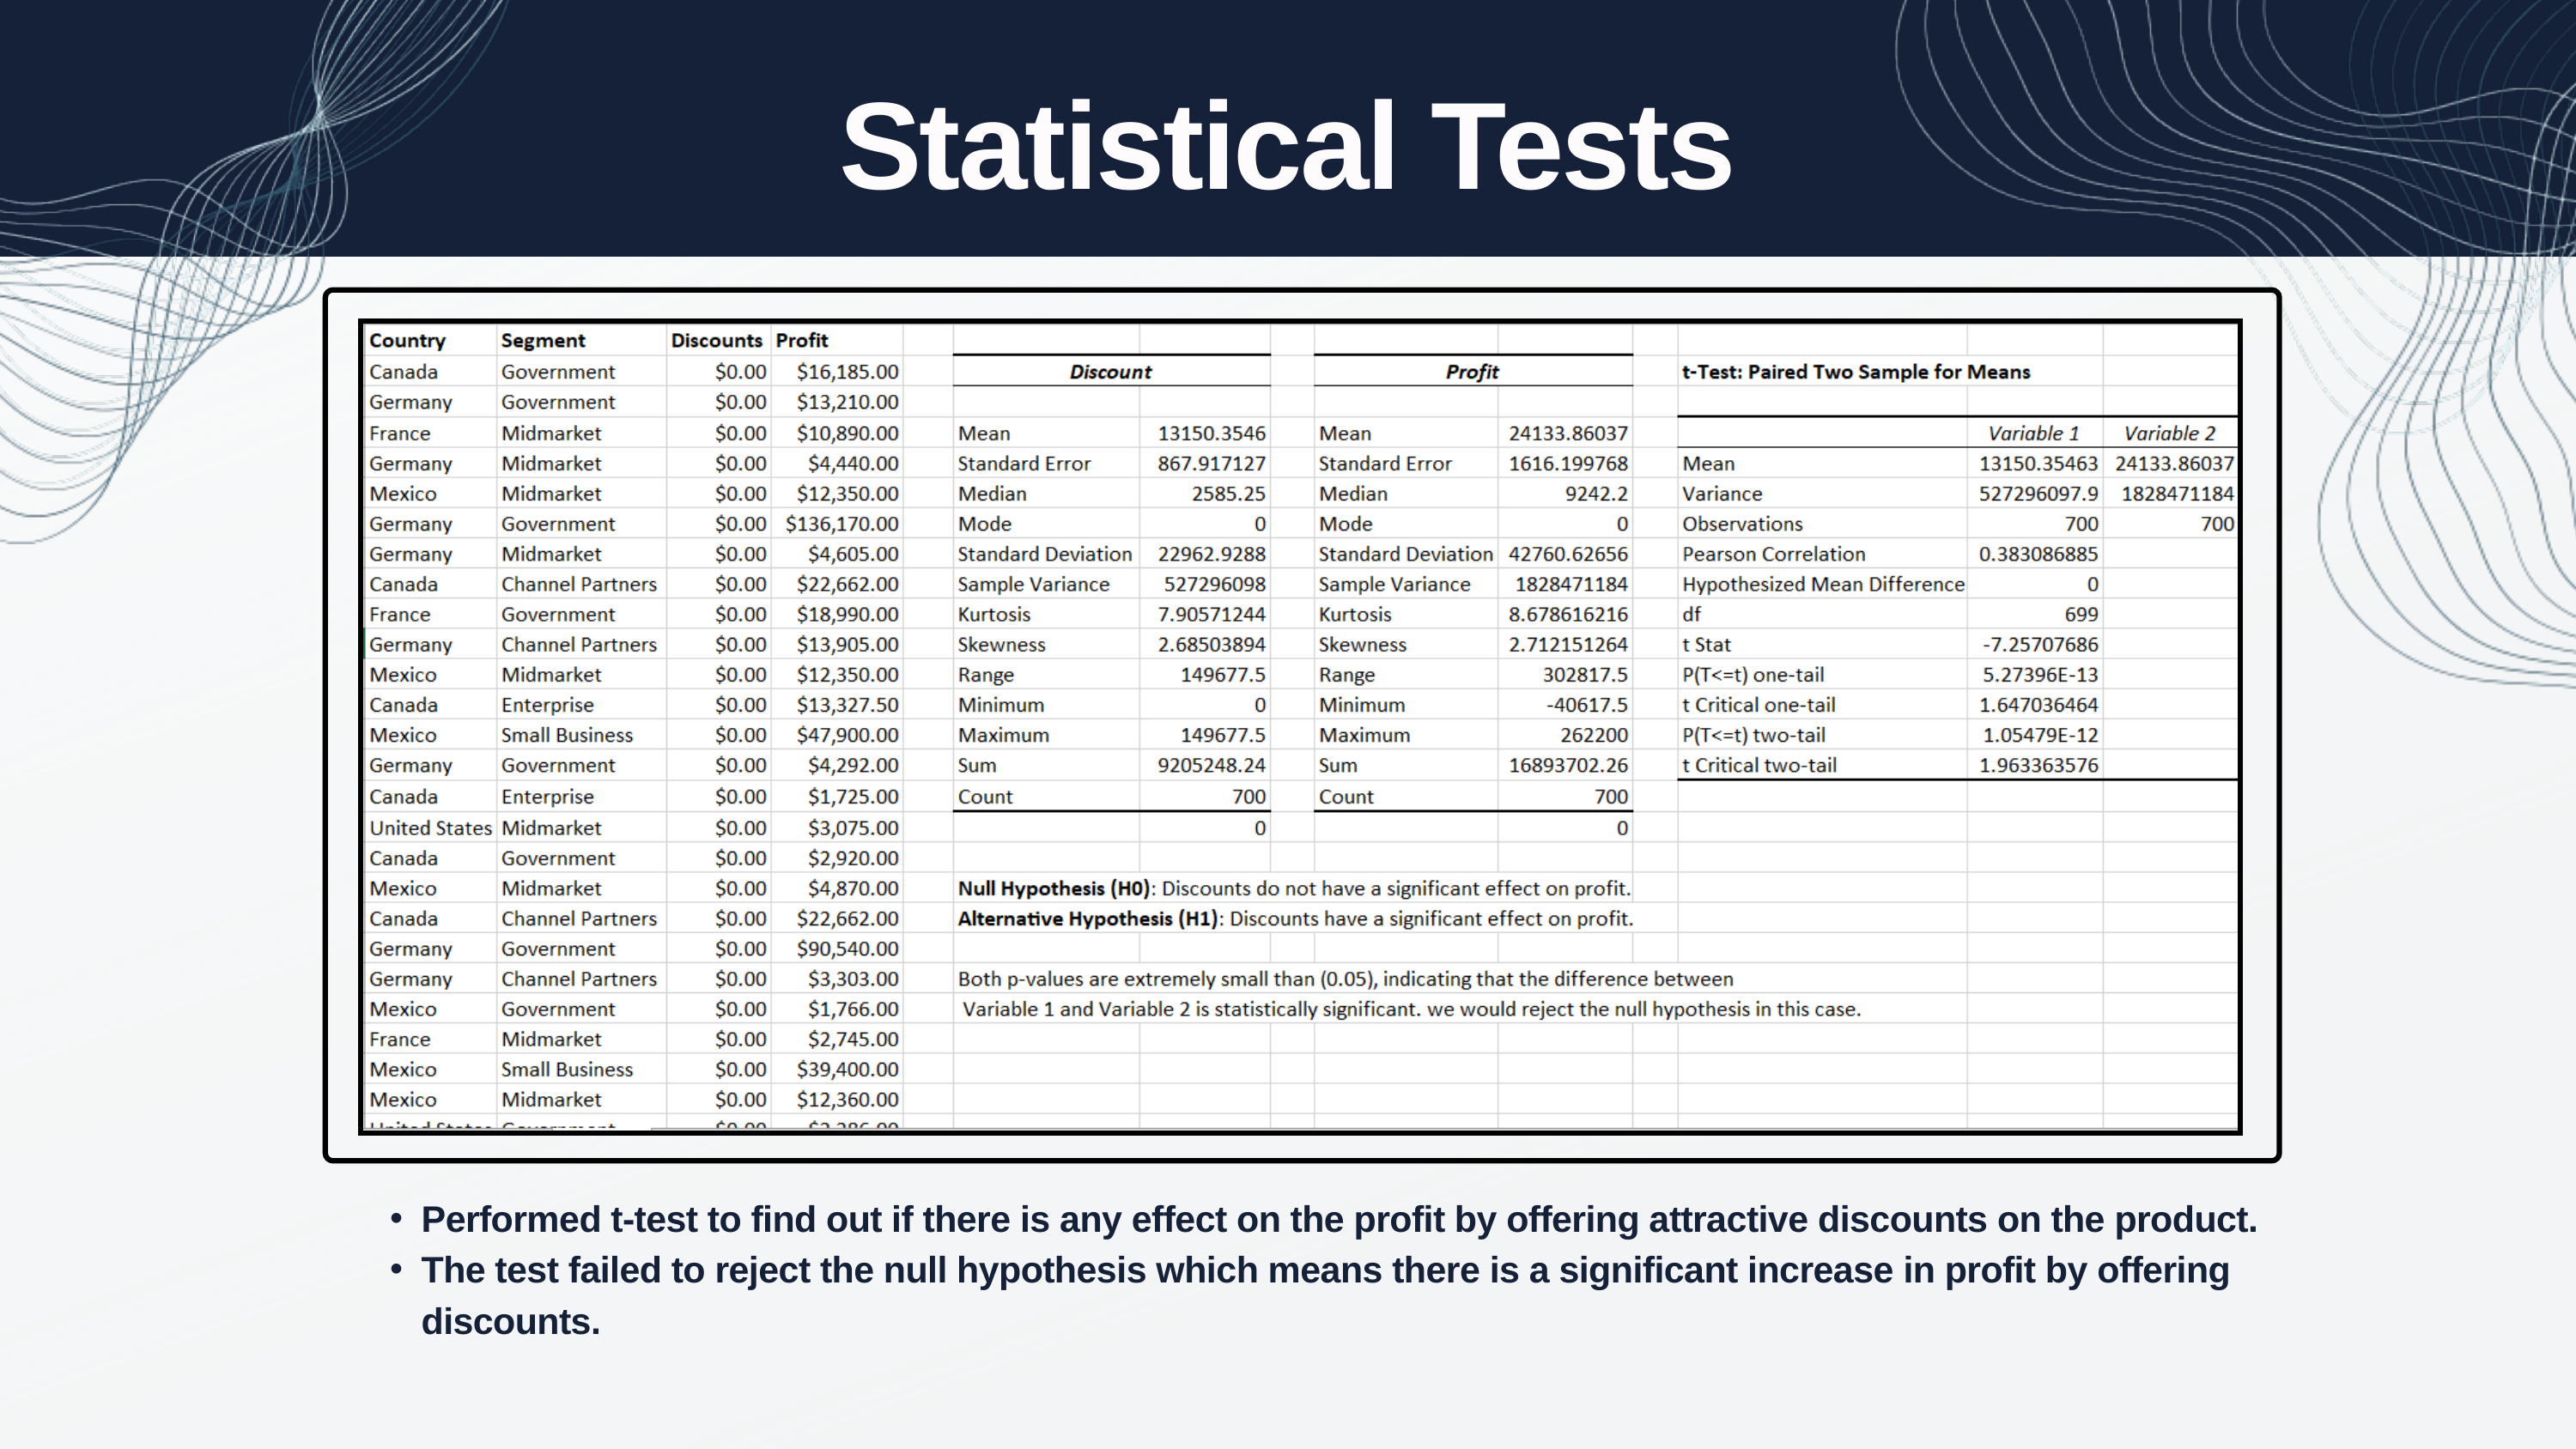

Statistical Tests

Performed t-test to find out if there is any effect on the profit by offering attractive discounts on the product.
The test failed to reject the null hypothesis which means there is a significant increase in profit by offering discounts.